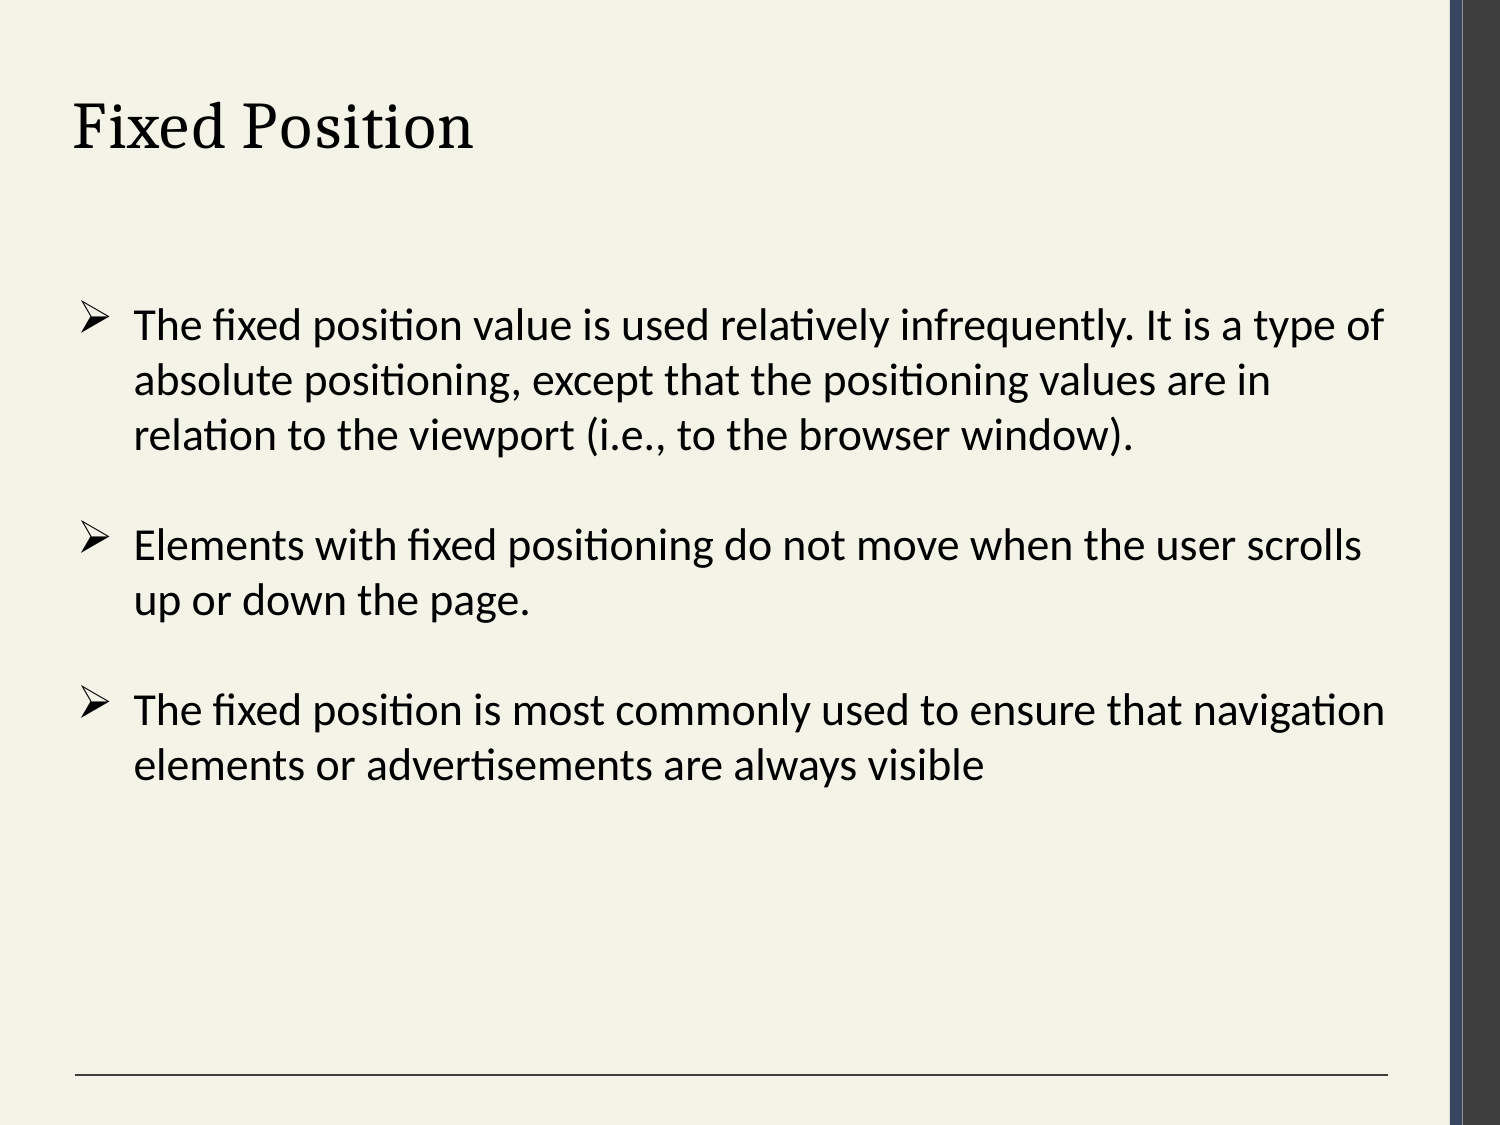

Fixed Position
The fixed position value is used relatively infrequently. It is a type of absolute positioning, except that the positioning values are in relation to the viewport (i.e., to the browser window).

Elements with fixed positioning do not move when the user scrolls up or down the page.

The fixed position is most commonly used to ensure that navigation elements or advertisements are always visible